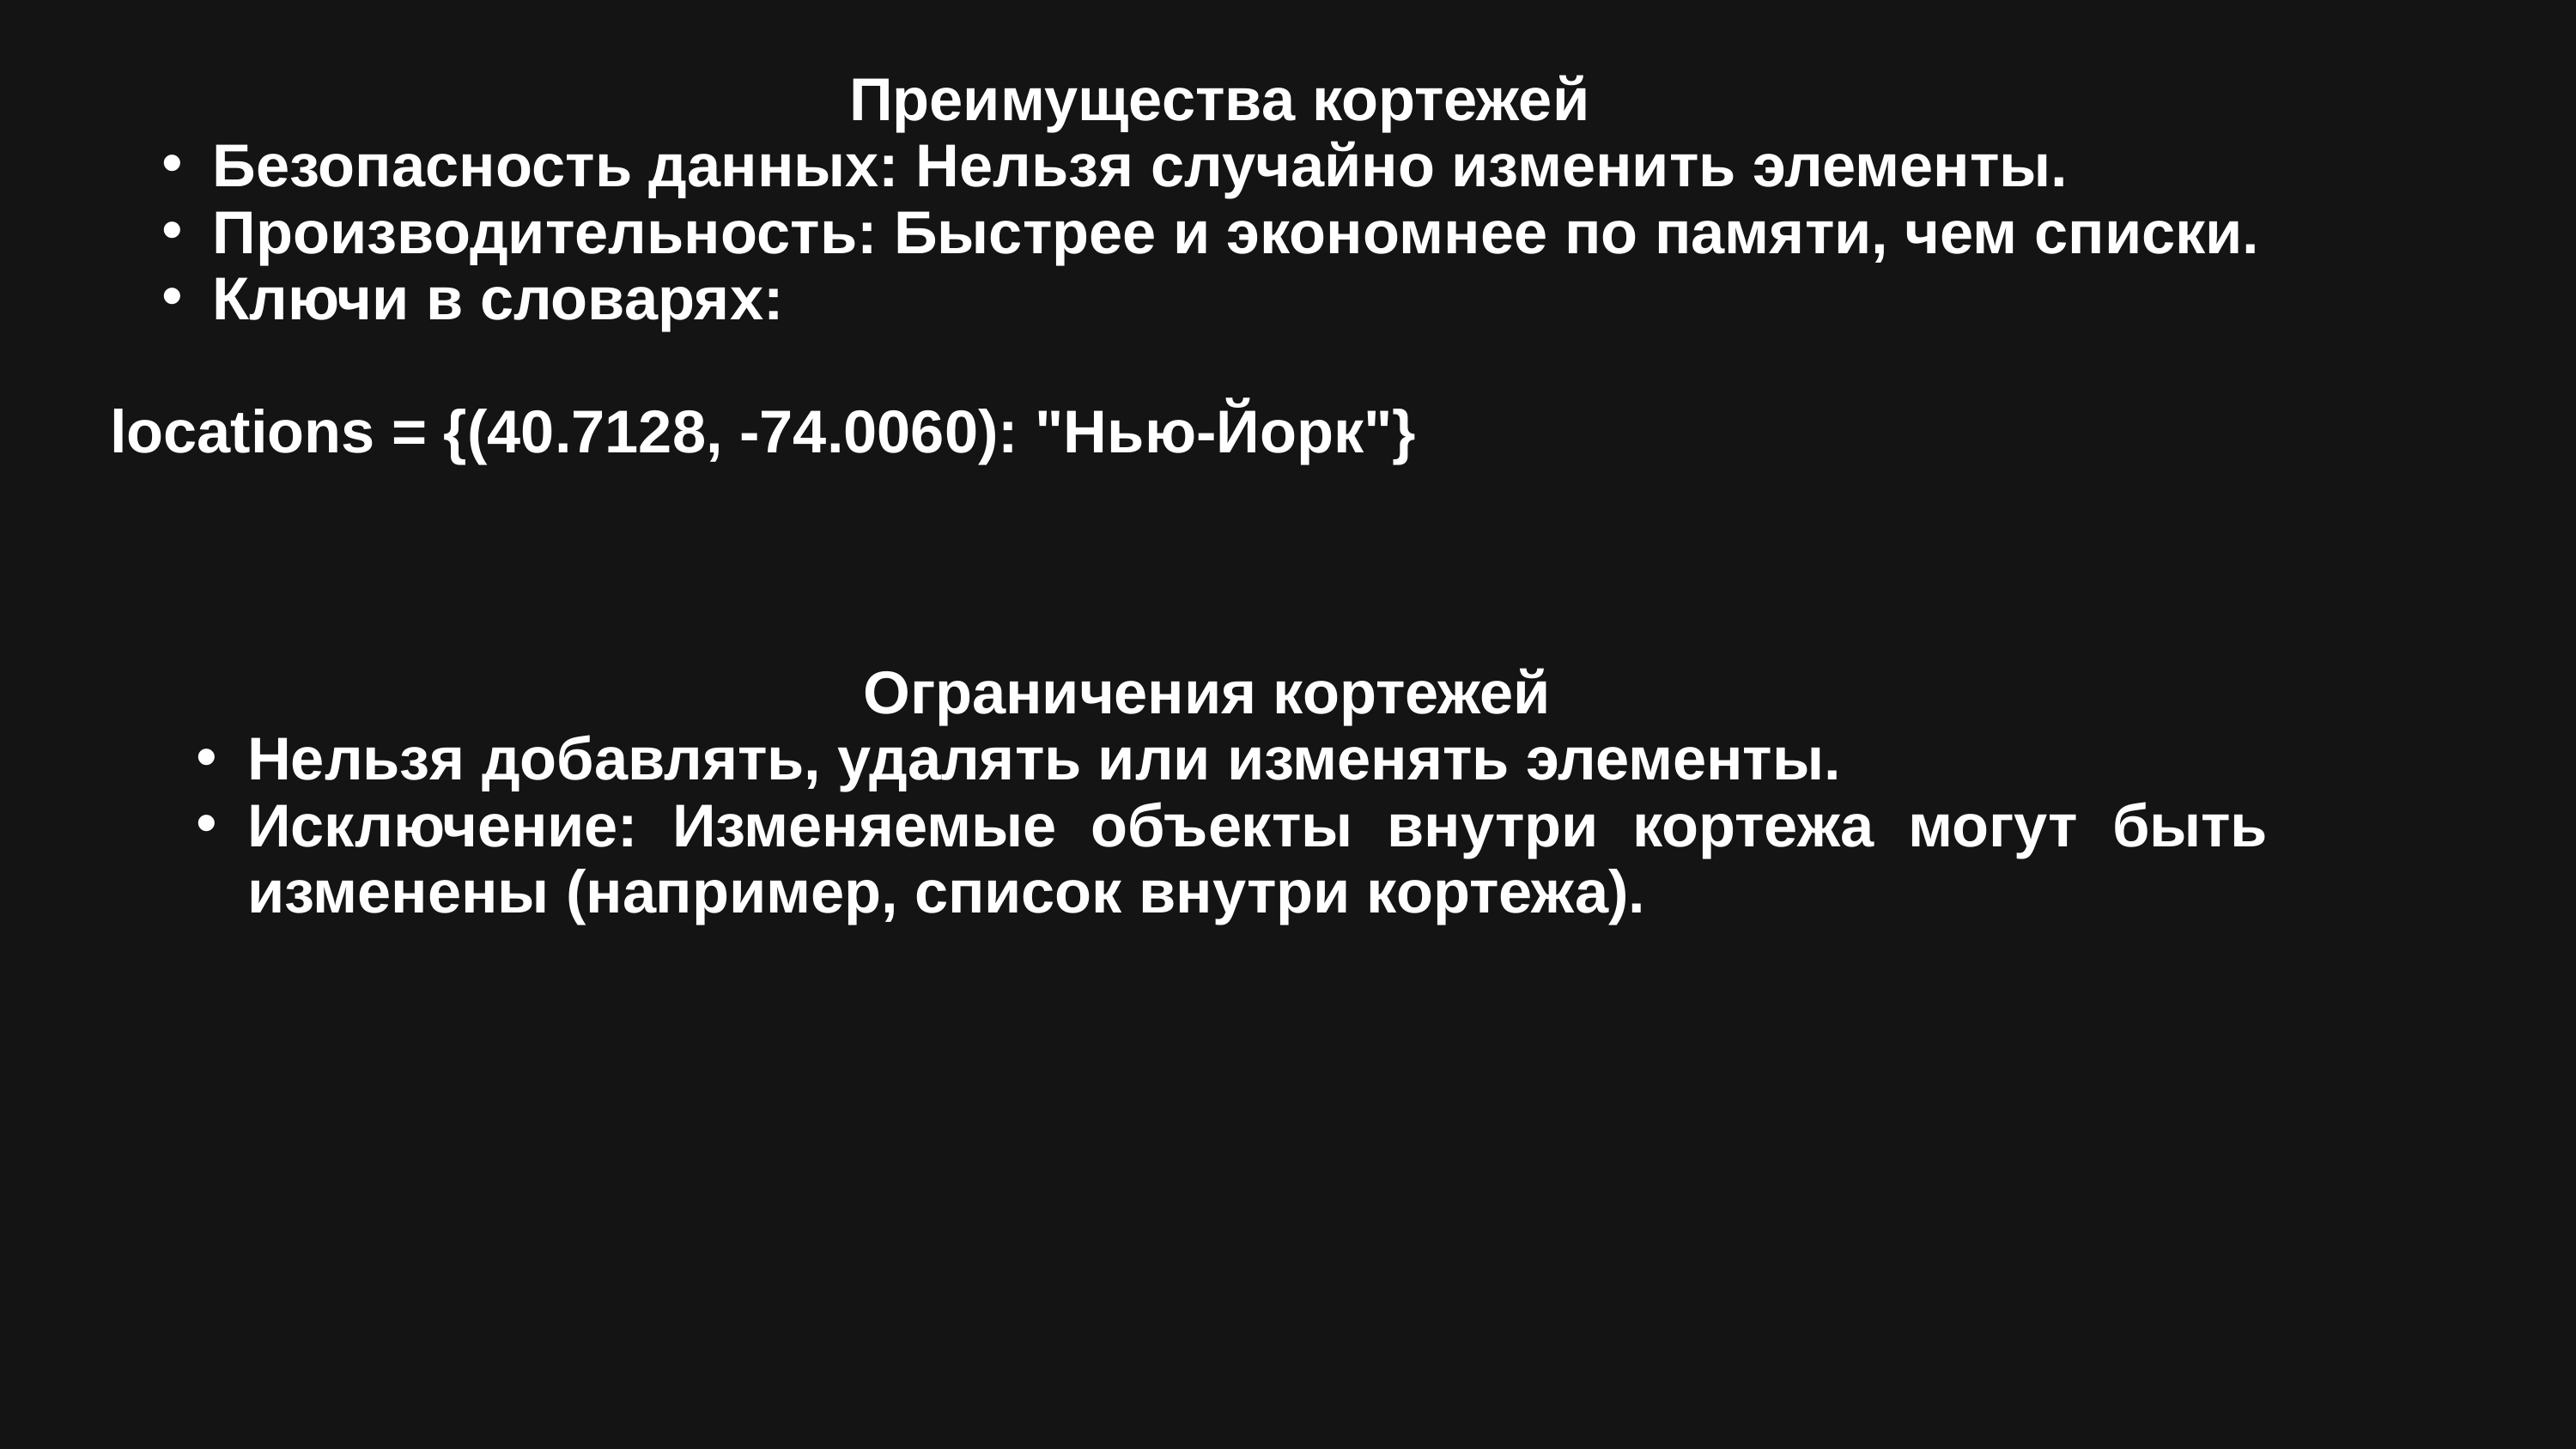

Преимущества кортежей
Безопасность данных: Нельзя случайно изменить элементы.
Производительность: Быстрее и экономнее по памяти, чем списки.
Ключи в словарях:

locations = {(40.7128, -74.0060): "Нью-Йорк"}

Ограничения кортежей
Нельзя добавлять, удалять или изменять элементы.
Исключение: Изменяемые объекты внутри кортежа могут быть изменены (например, список внутри кортежа).